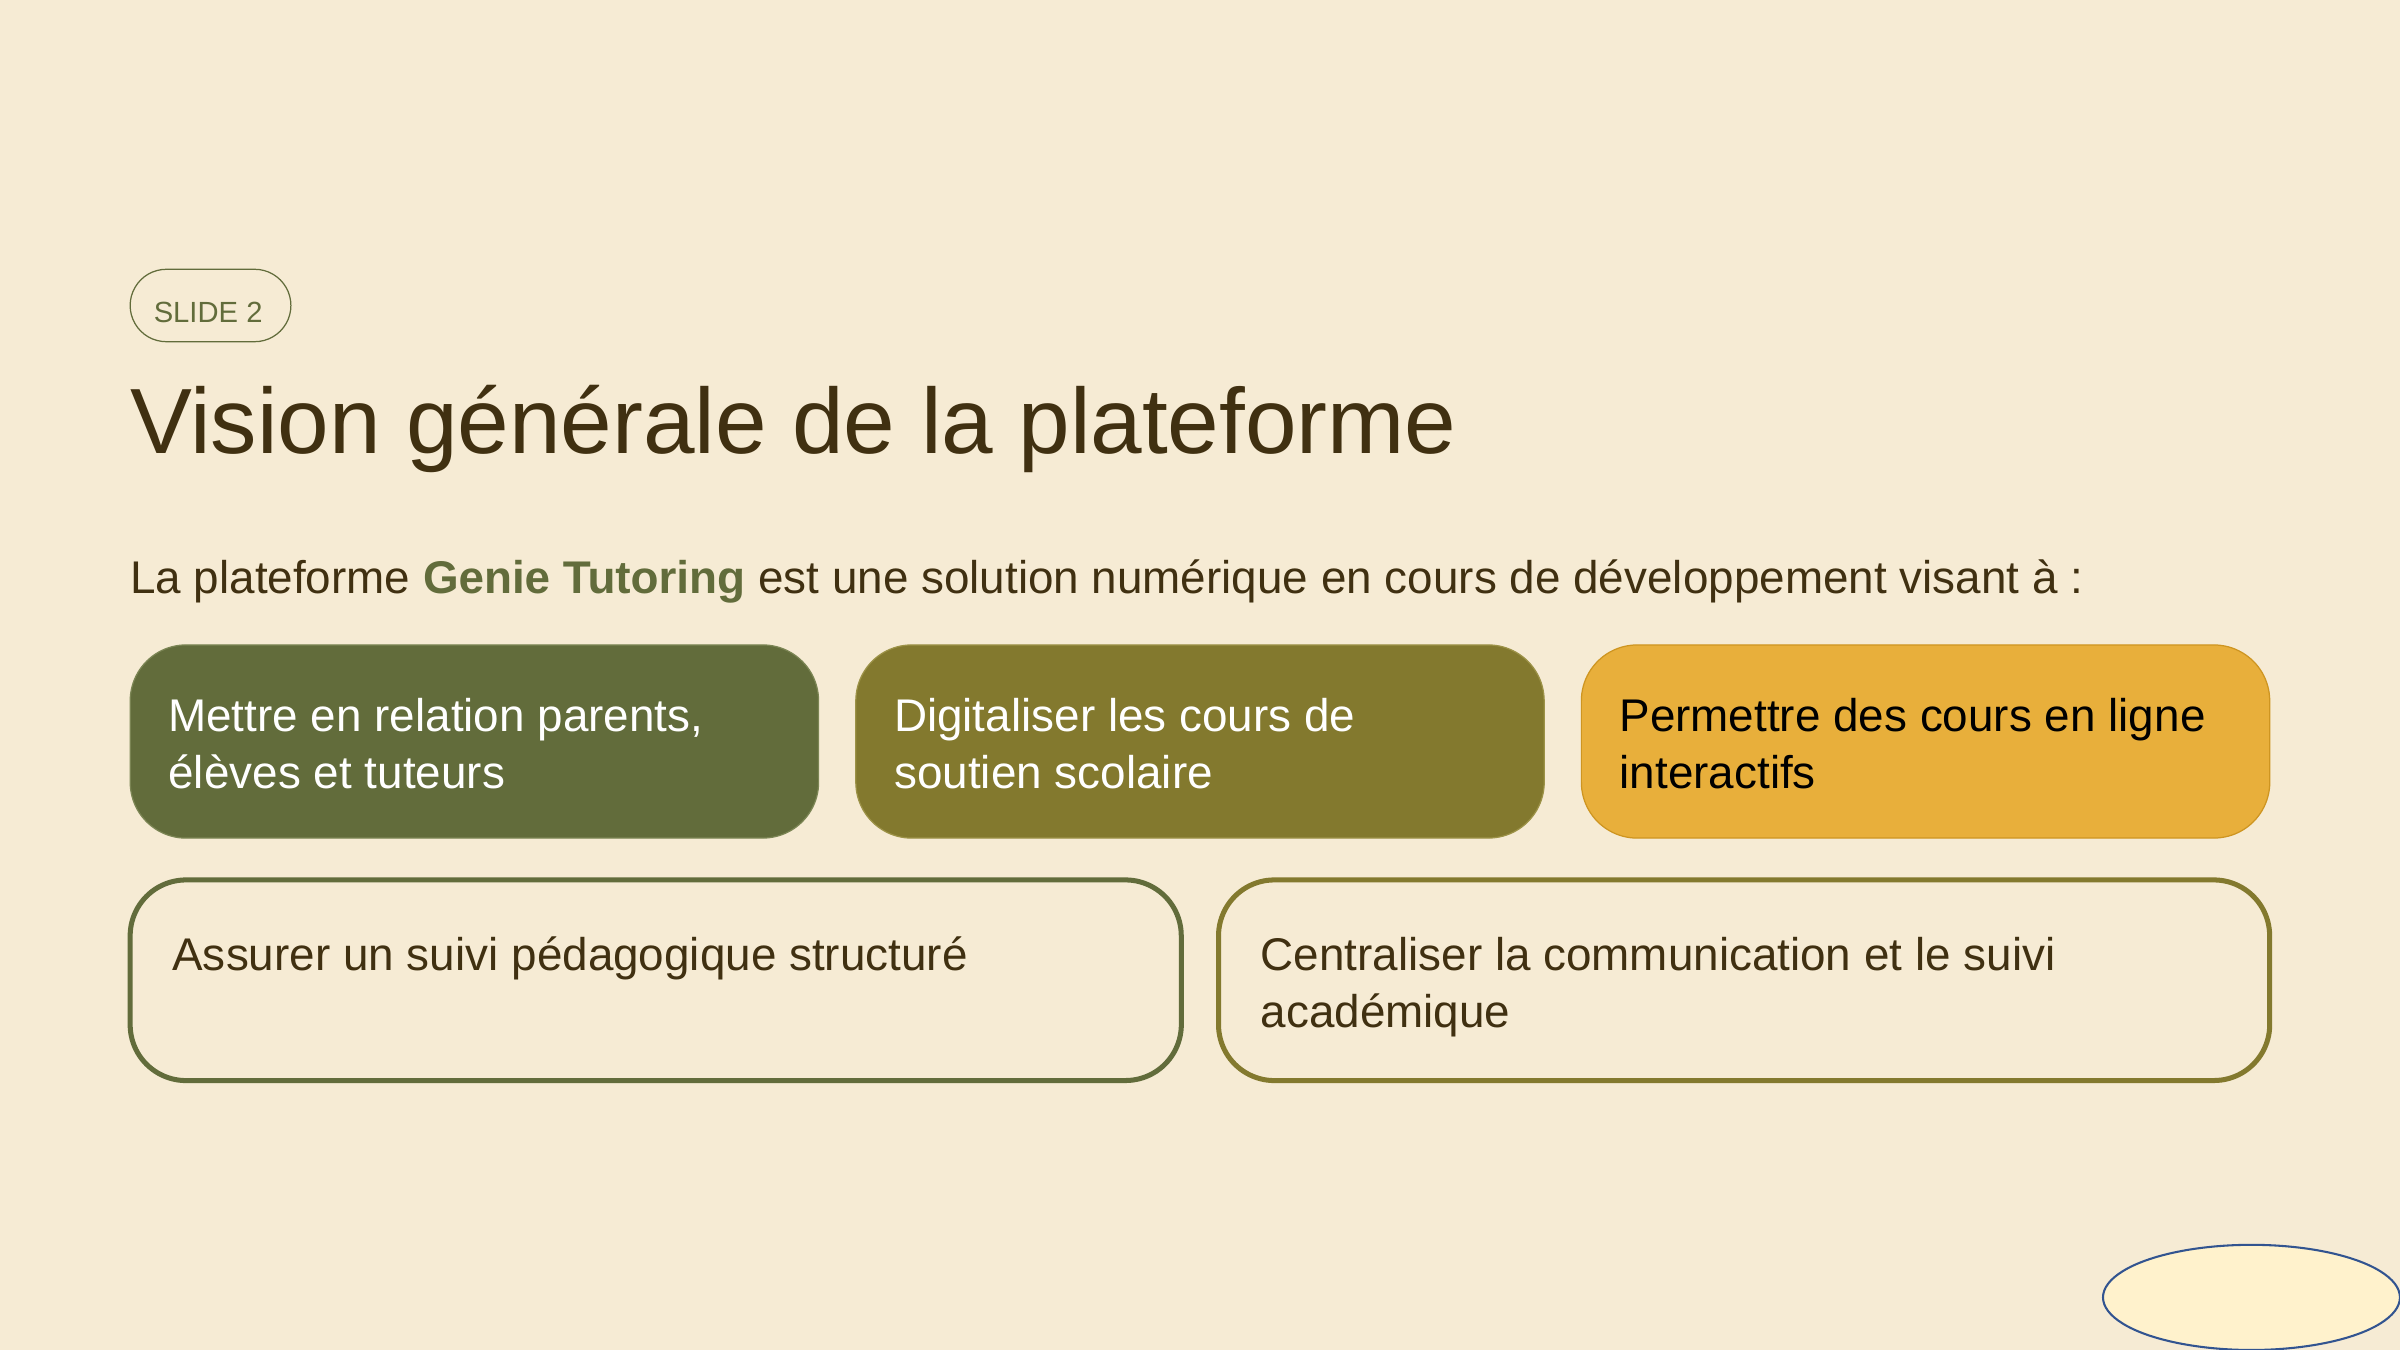

SLIDE 2
Vision générale de la plateforme
La plateforme Genie Tutoring est une solution numérique en cours de développement visant à :

Mettre en relation parents, élèves et tuteurs
Digitaliser les cours de soutien scolaire
Permettre des cours en ligne interactifs

Assurer un suivi pédagogique structuré
Centraliser la communication et le suivi académique